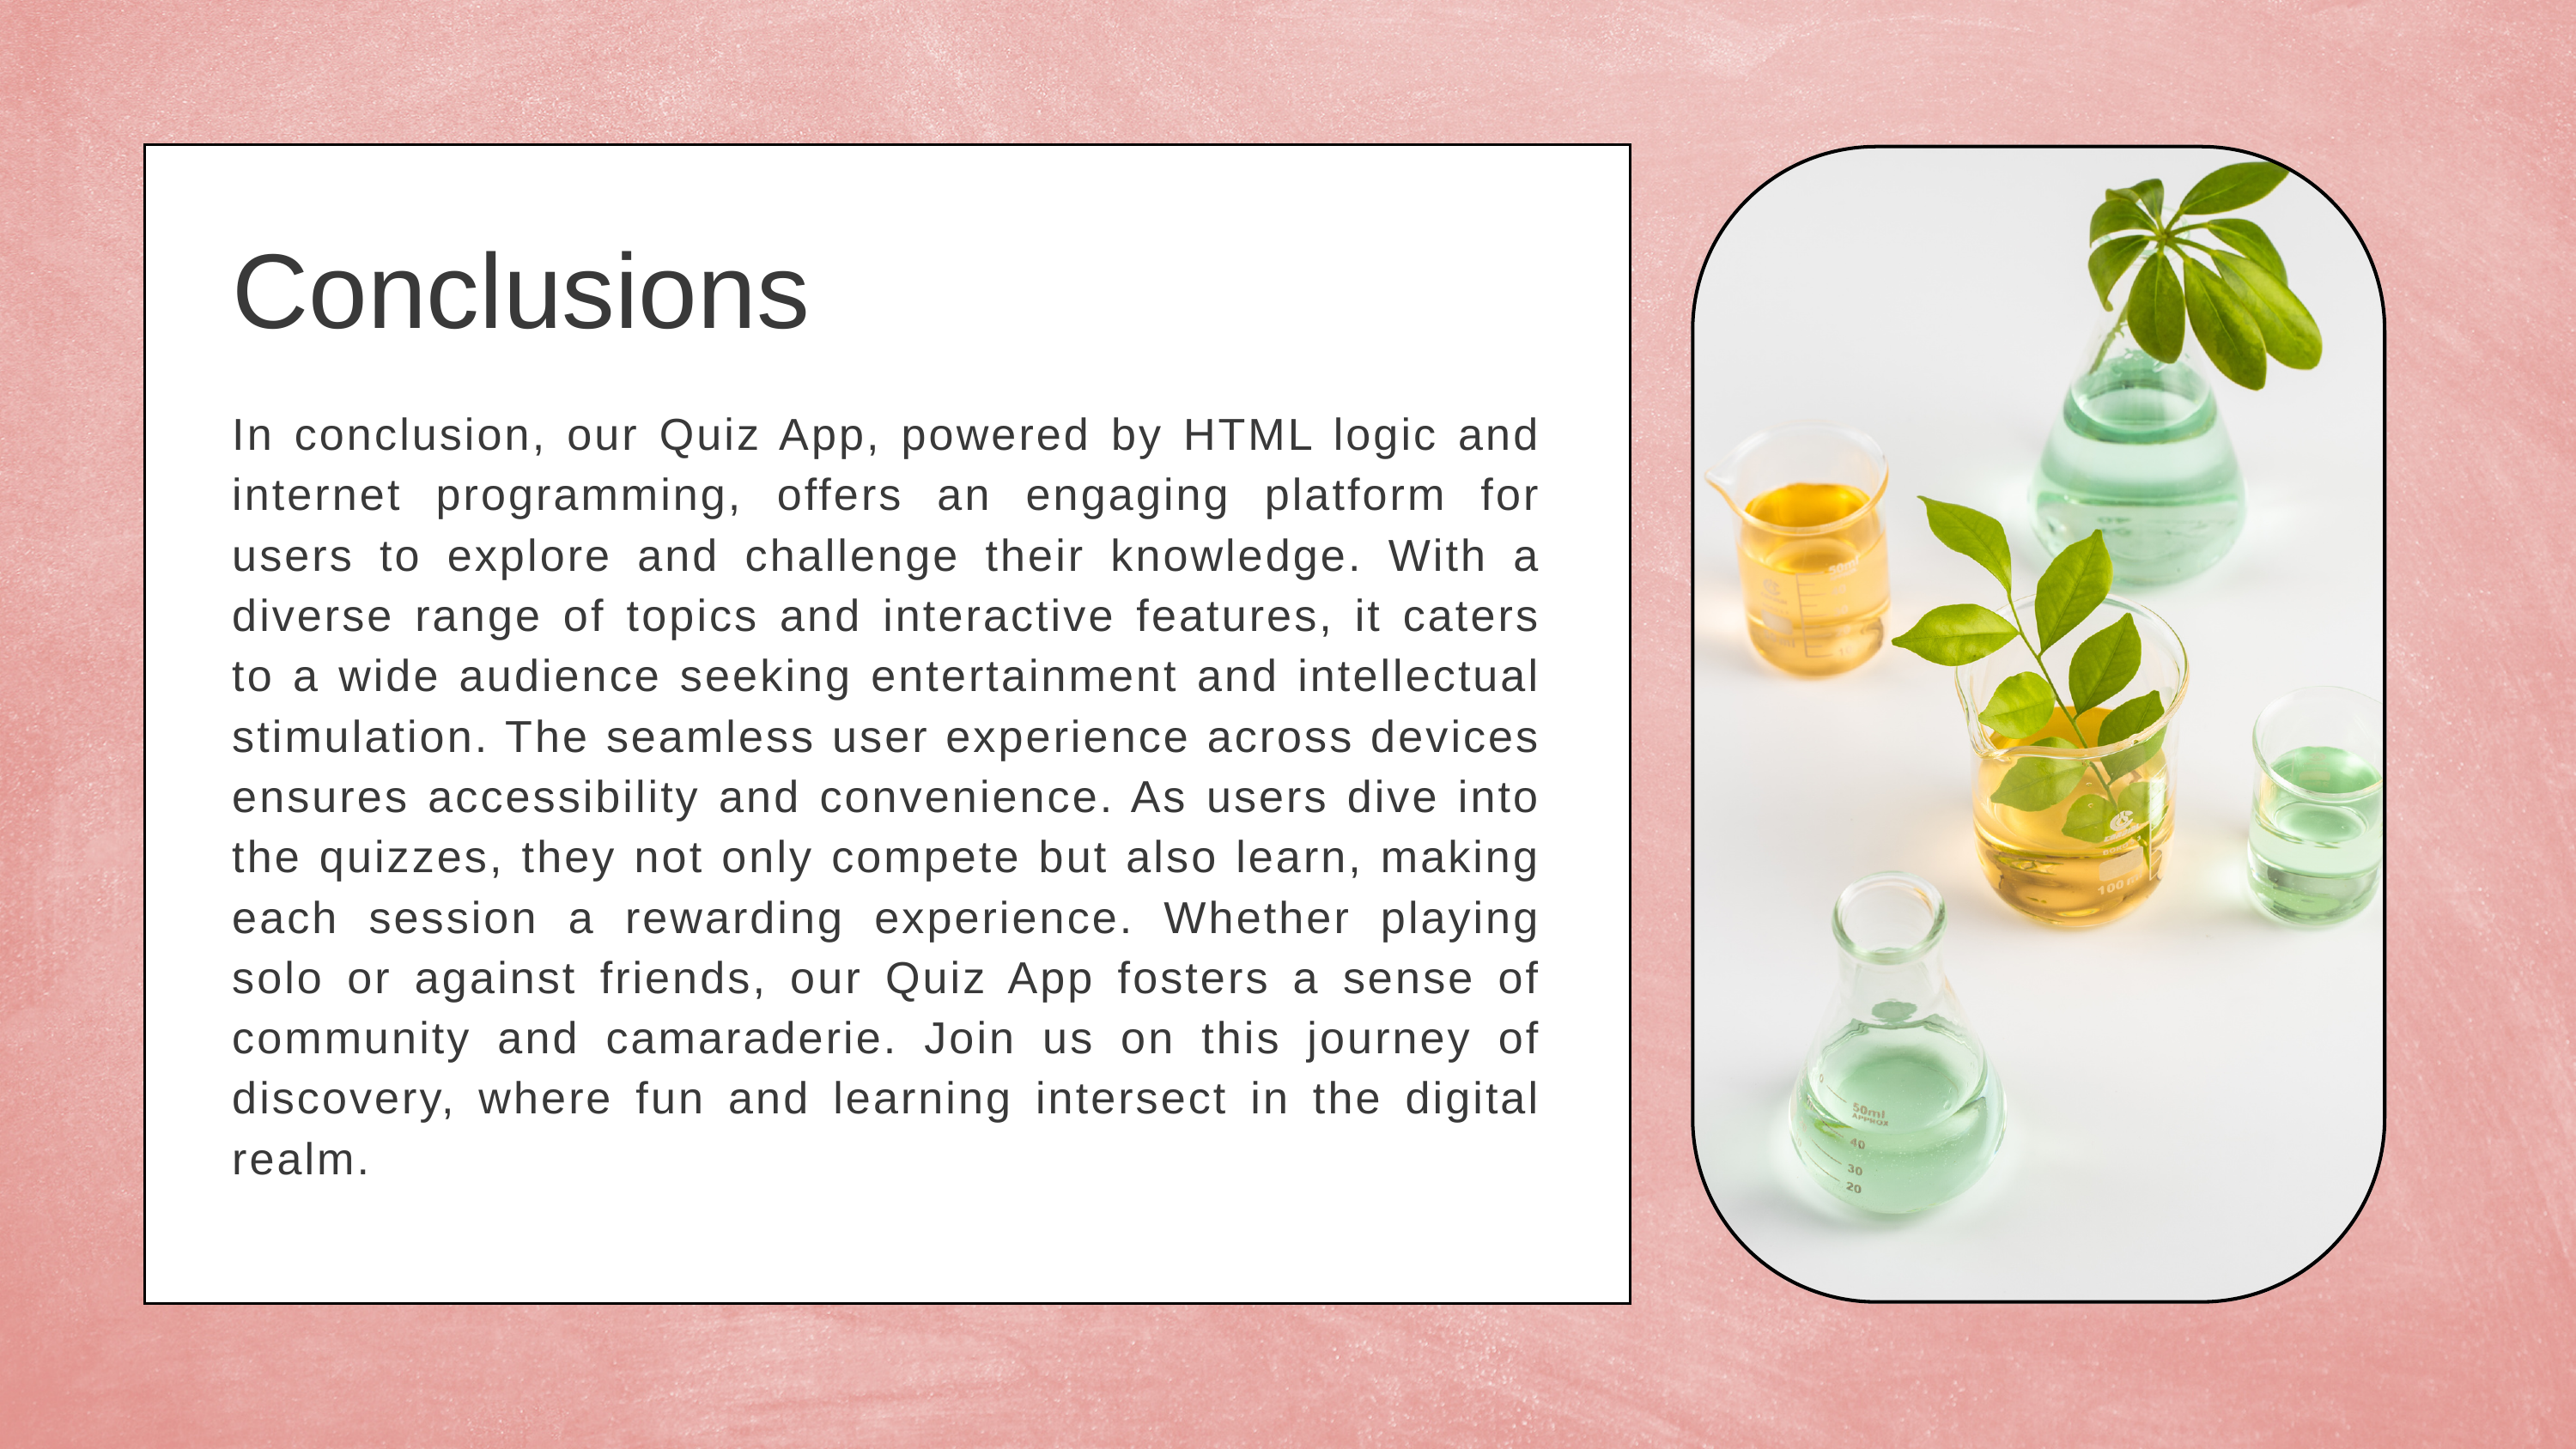

Conclusions
In conclusion, our Quiz App, powered by HTML logic and internet programming, offers an engaging platform for users to explore and challenge their knowledge. With a diverse range of topics and interactive features, it caters to a wide audience seeking entertainment and intellectual stimulation. The seamless user experience across devices ensures accessibility and convenience. As users dive into the quizzes, they not only compete but also learn, making each session a rewarding experience. Whether playing solo or against friends, our Quiz App fosters a sense of community and camaraderie. Join us on this journey of discovery, where fun and learning intersect in the digital realm.